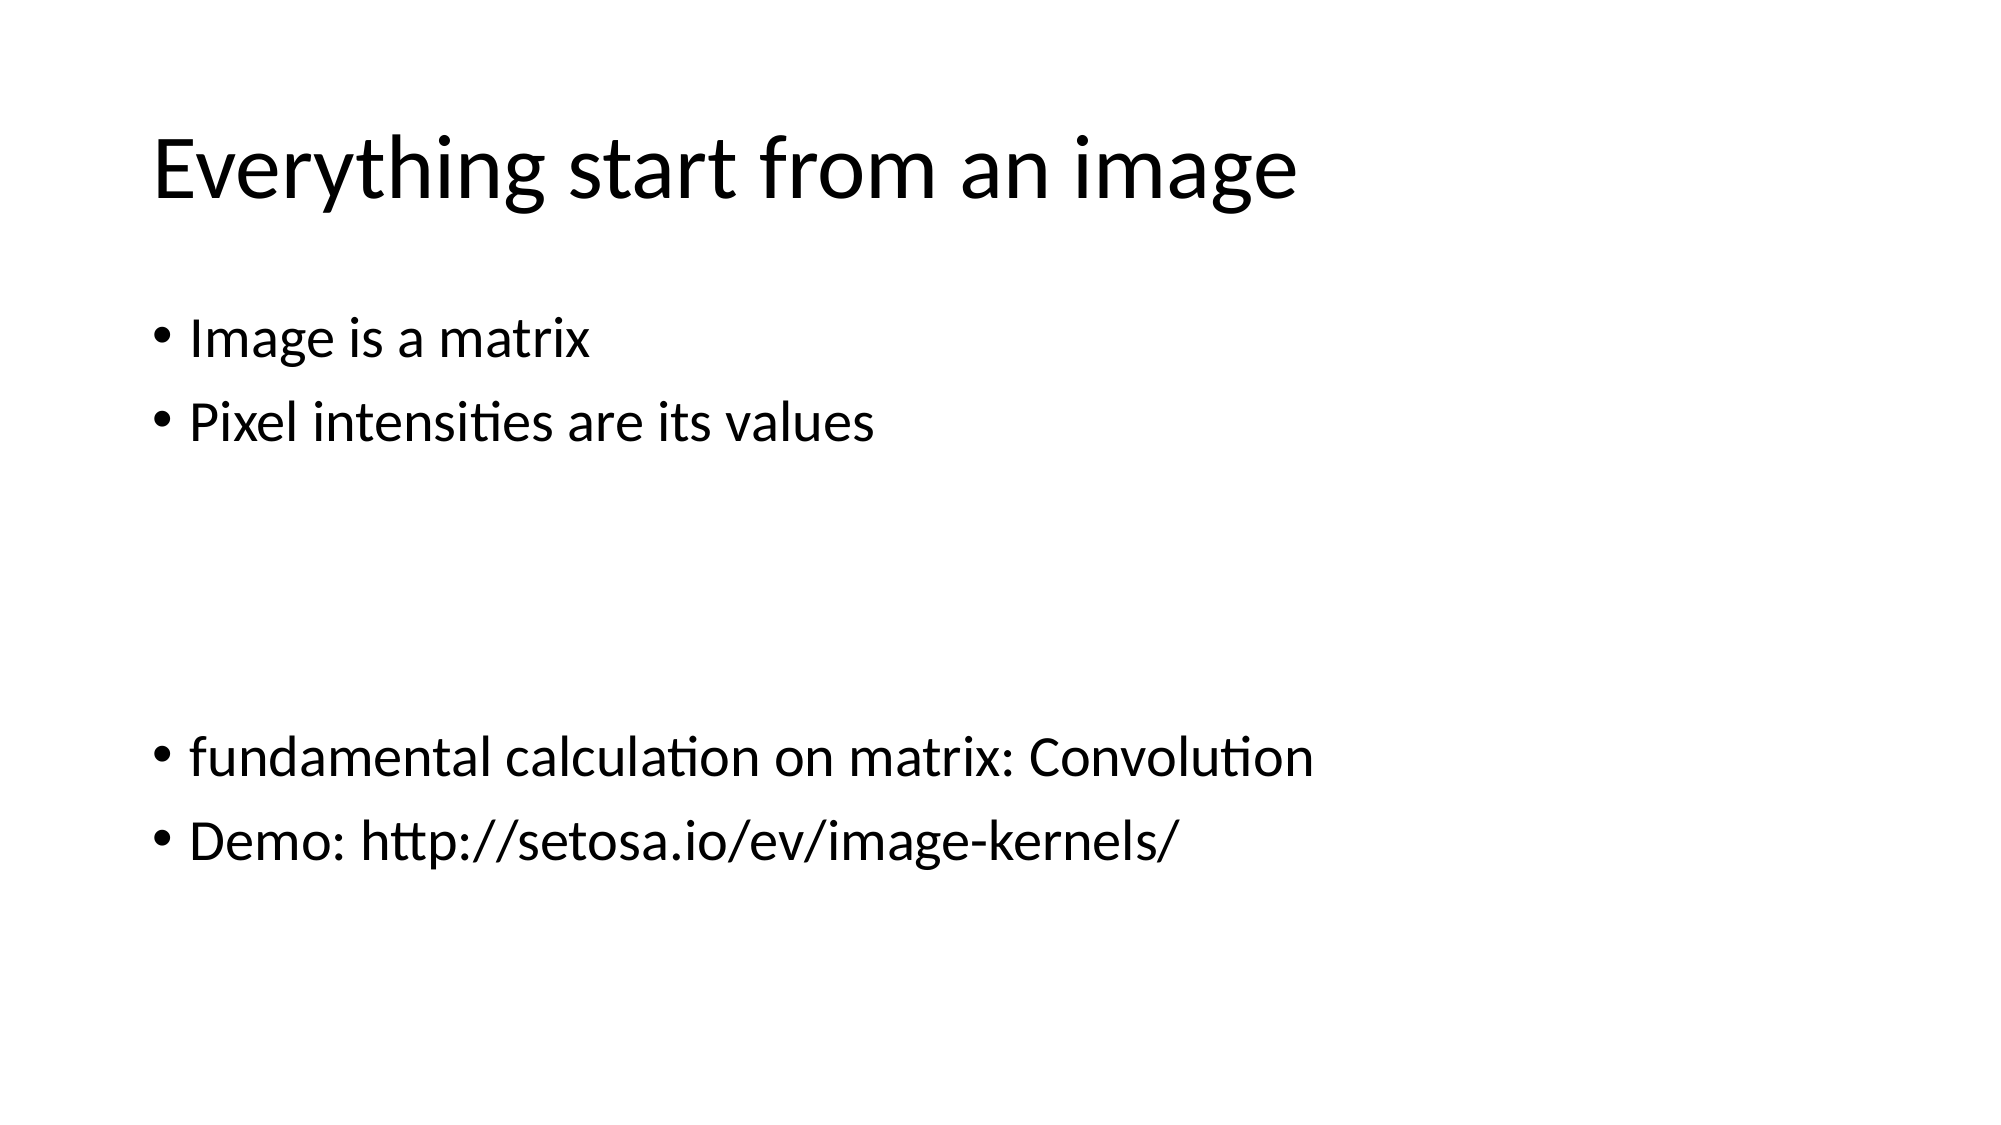

# Everything start from an image
Image is a matrix
Pixel intensities are its values

fundamental calculation on matrix: Convolution
Demo: http://setosa.io/ev/image-kernels/